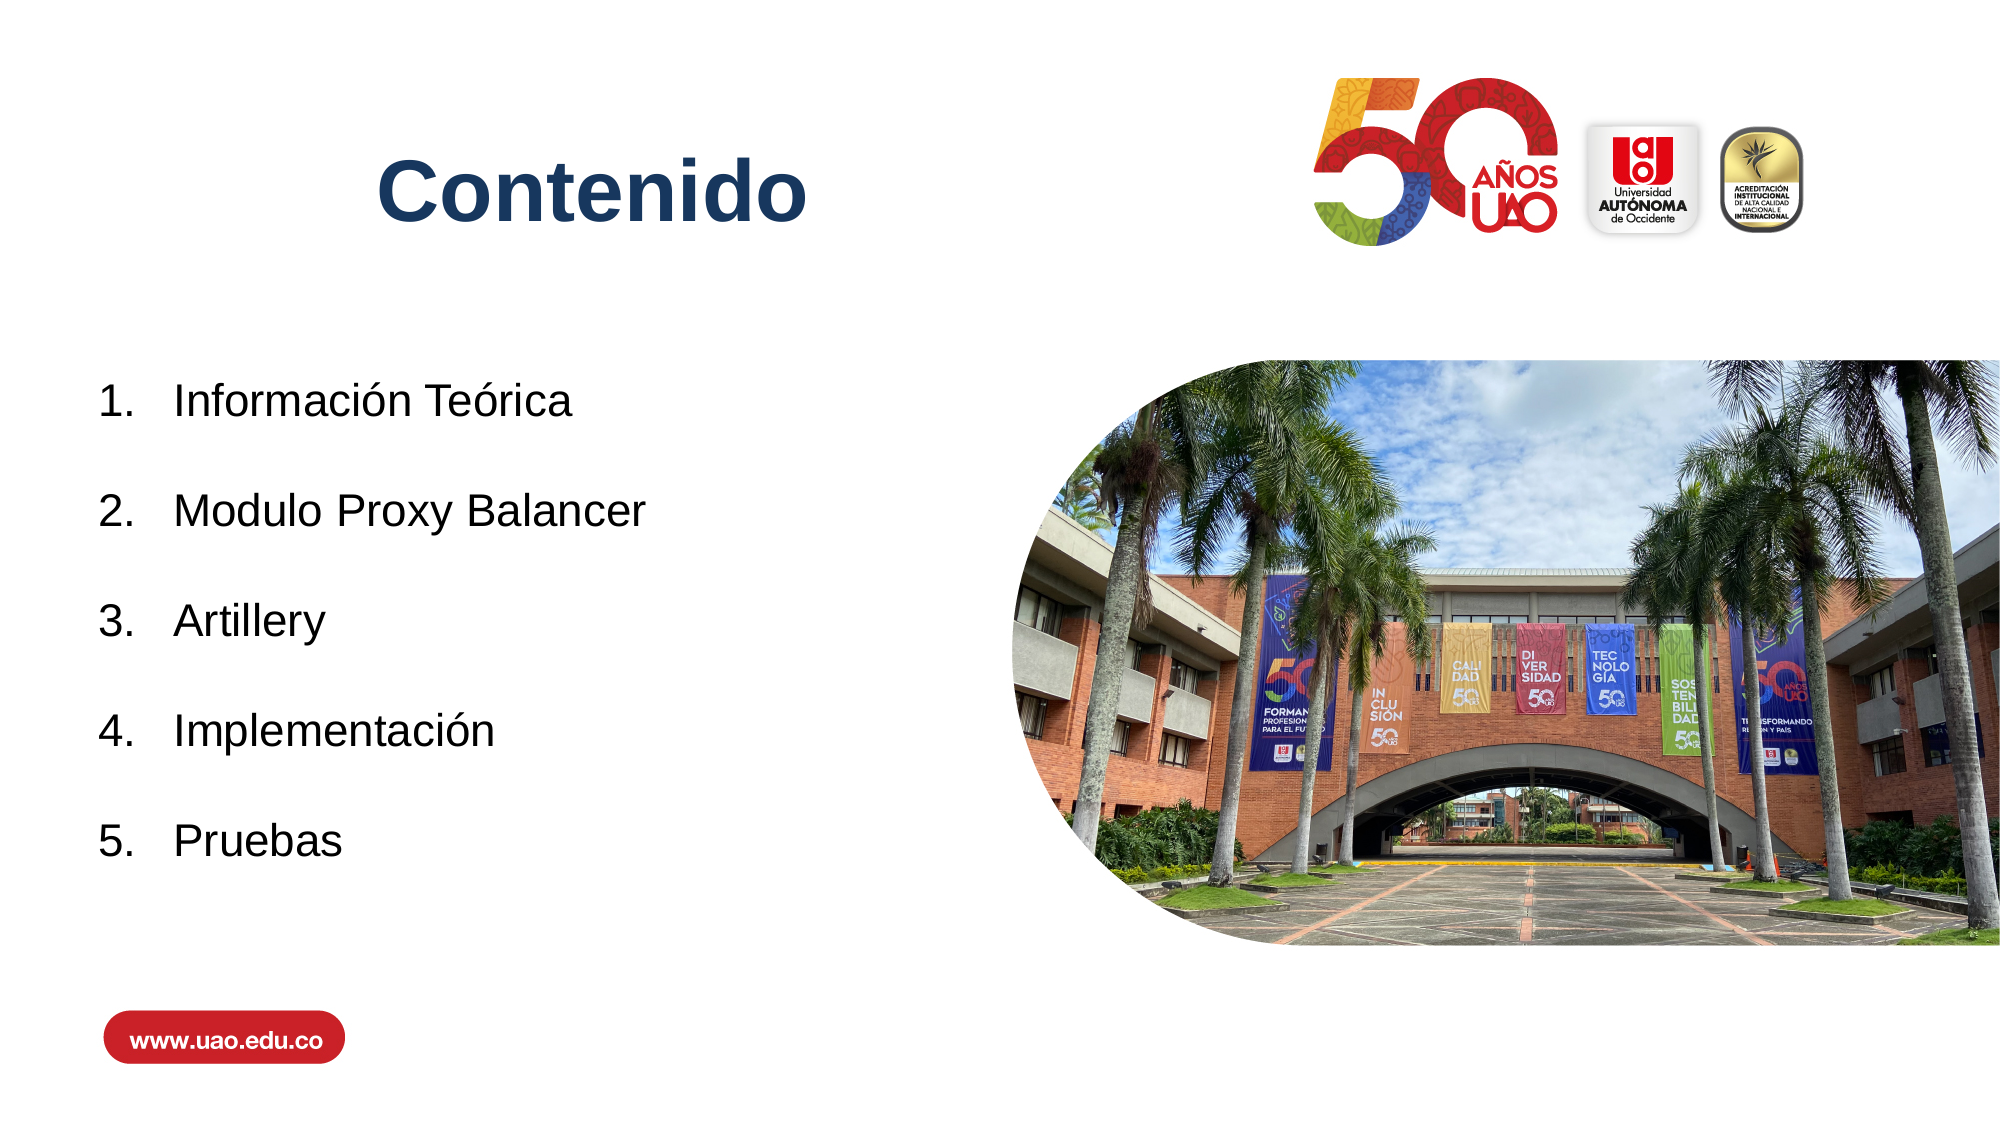

Contenido
Información Teórica
Modulo Proxy Balancer
Artillery
Implementación
Pruebas